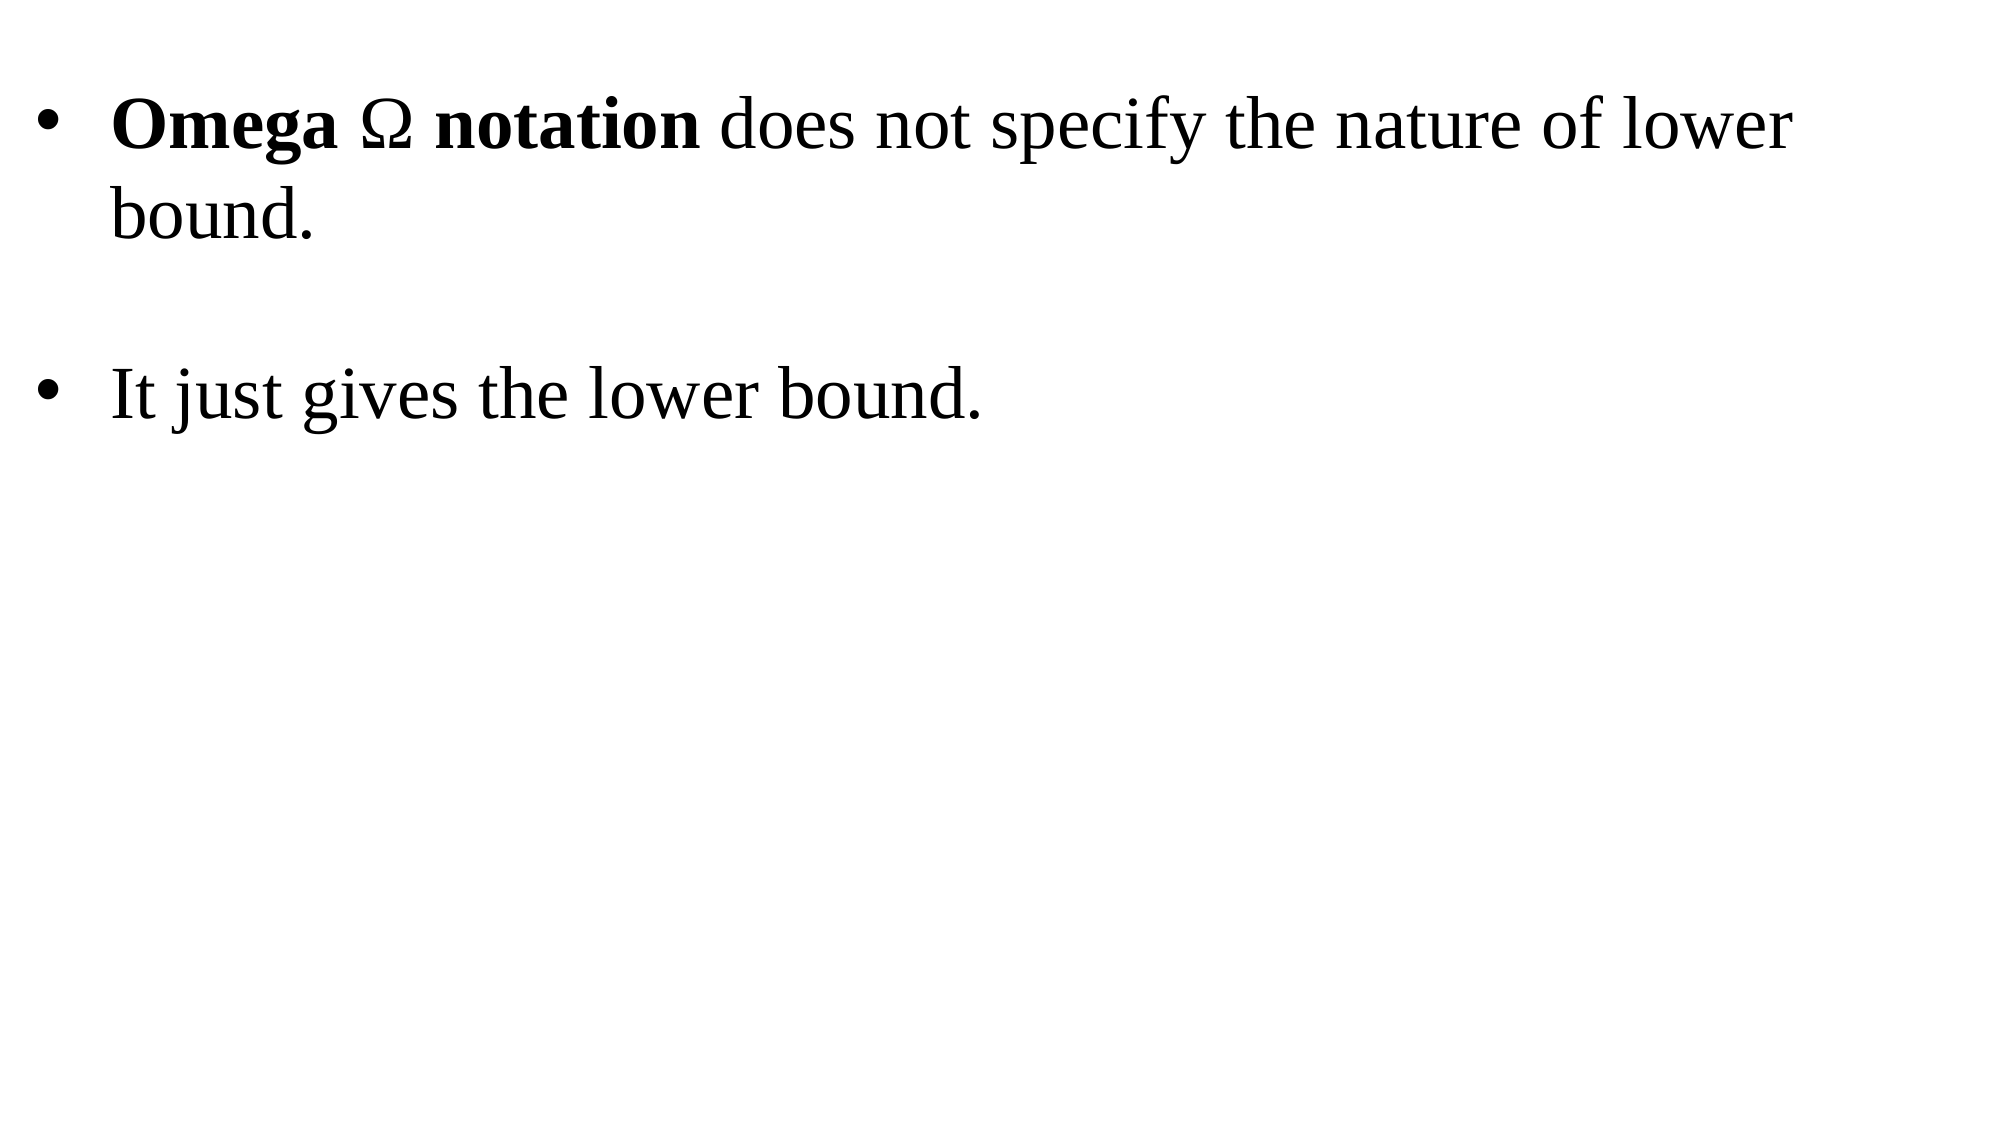

Omega Ω notation does not specify the nature of lower bound.

It just gives the lower bound.